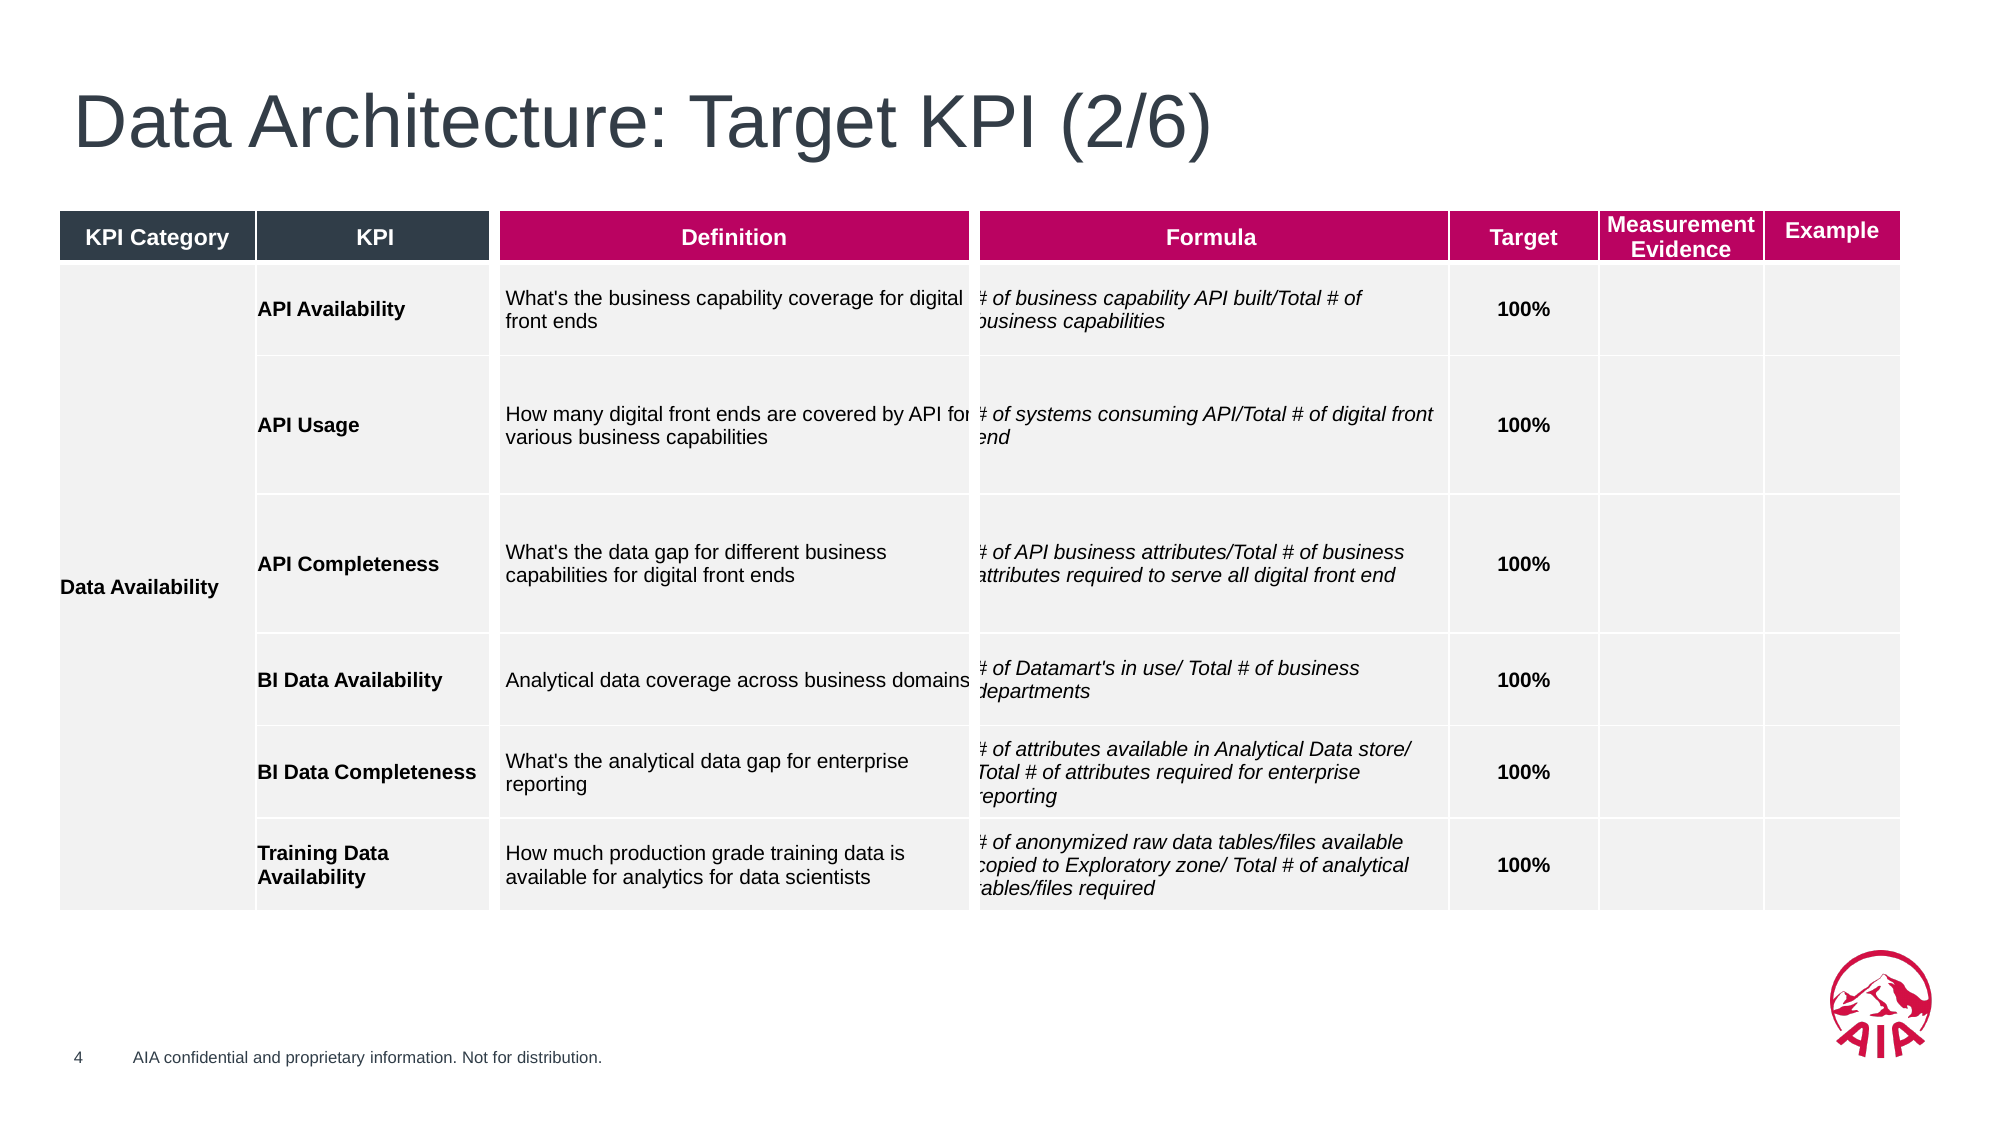

Data Architecture: Target KPI (2/6)
| KPI Category | KPI | Definition | Formula | Target | Measurement Evidence | Example |
| --- | --- | --- | --- | --- | --- | --- |
| Data Availability | API Availability | What's the business capability coverage for digital front ends | # of business capability API built/Total # of business capabilities | 100% |  |  |
| Data Availability | API Usage | How many digital front ends are covered by API for various business capabilities | # of systems consuming API/Total # of digital front end | 100% |  |  |
| Data Availability | API Completeness | What's the data gap for different business capabilities for digital front ends | # of API business attributes/Total # of business attributes required to serve all digital front end | 100% |  |  |
| Data Availability | BI Data Availability | Analytical data coverage across business domains | # of Datamart's in use/ Total # of business departments | 100% |  |  |
| Data Availability | BI Data Completeness | What's the analytical data gap for enterprise reporting | # of attributes available in Analytical Data store/ Total # of attributes required for enterprise reporting | 100% |  |  |
| Data Availability | Training Data Availability | How much production grade training data is available for analytics for data scientists | # of anonymized raw data tables/files available copied to Exploratory zone/ Total # of analytical tables/files required | 100% |  |  |
4